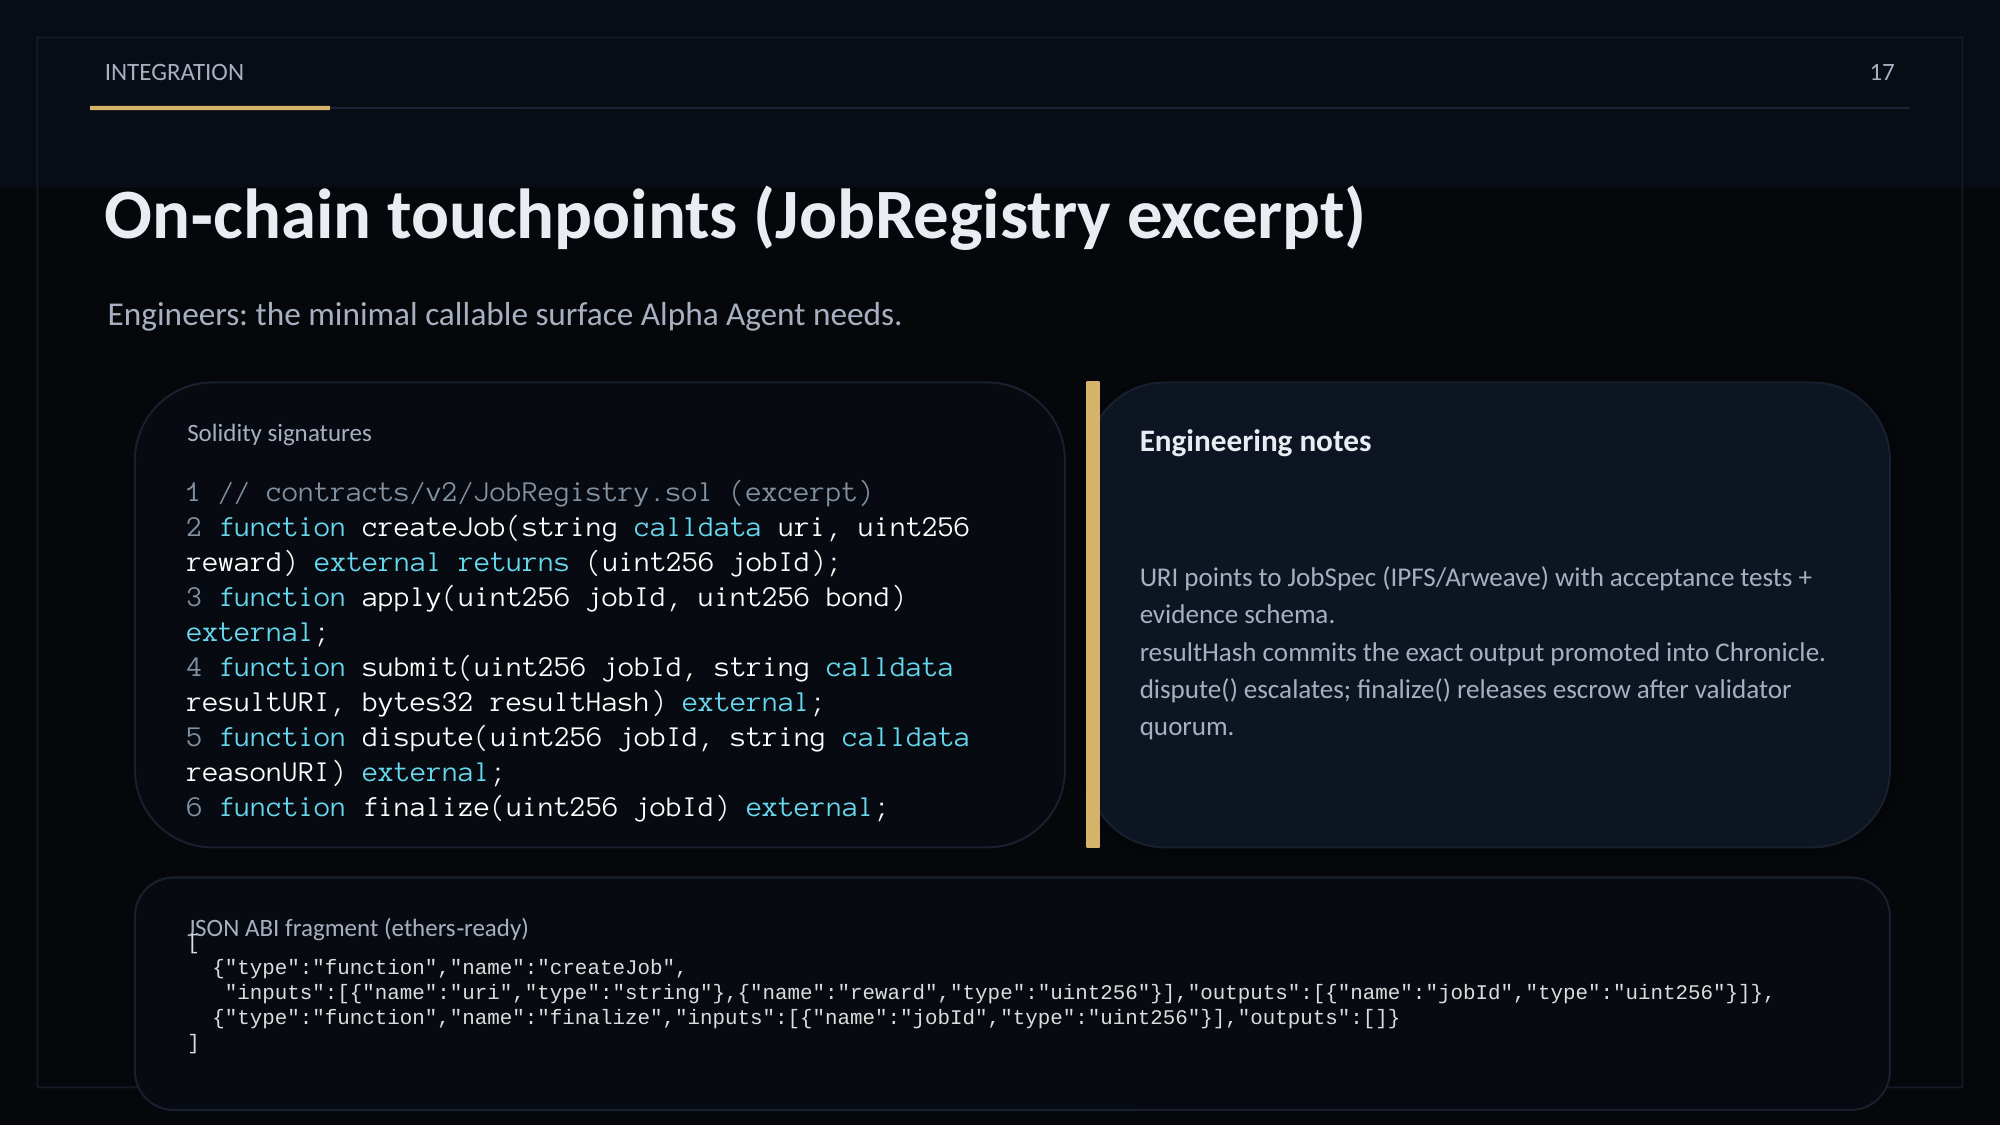

INTEGRATION
17

On‑chain touchpoints (JobRegistry excerpt)
Engineers: the minimal callable surface Alpha Agent needs.

Solidity signatures
Engineering notes
1 // contracts/v2/JobRegistry.sol (excerpt)
2 function createJob(string calldata uri, uint256 reward) external returns (uint256 jobId);
3 function apply(uint256 jobId, uint256 bond) external;
4 function submit(uint256 jobId, string calldata resultURI, bytes32 resultHash) external;
5 function dispute(uint256 jobId, string calldata reasonURI) external;
6 function finalize(uint256 jobId) external;
URI points to JobSpec (IPFS/Arweave) with acceptance tests + evidence schema.
resultHash commits the exact output promoted into Chronicle.
dispute() escalates; finalize() releases escrow after validator quorum.

JSON ABI fragment (ethers‑ready)
[
  {"type":"function","name":"createJob",
   "inputs":[{"name":"uri","type":"string"},{"name":"reward","type":"uint256"}],"outputs":[{"name":"jobId","type":"uint256"}]},
  {"type":"function","name":"finalize","inputs":[{"name":"jobId","type":"uint256"}],"outputs":[]}
]